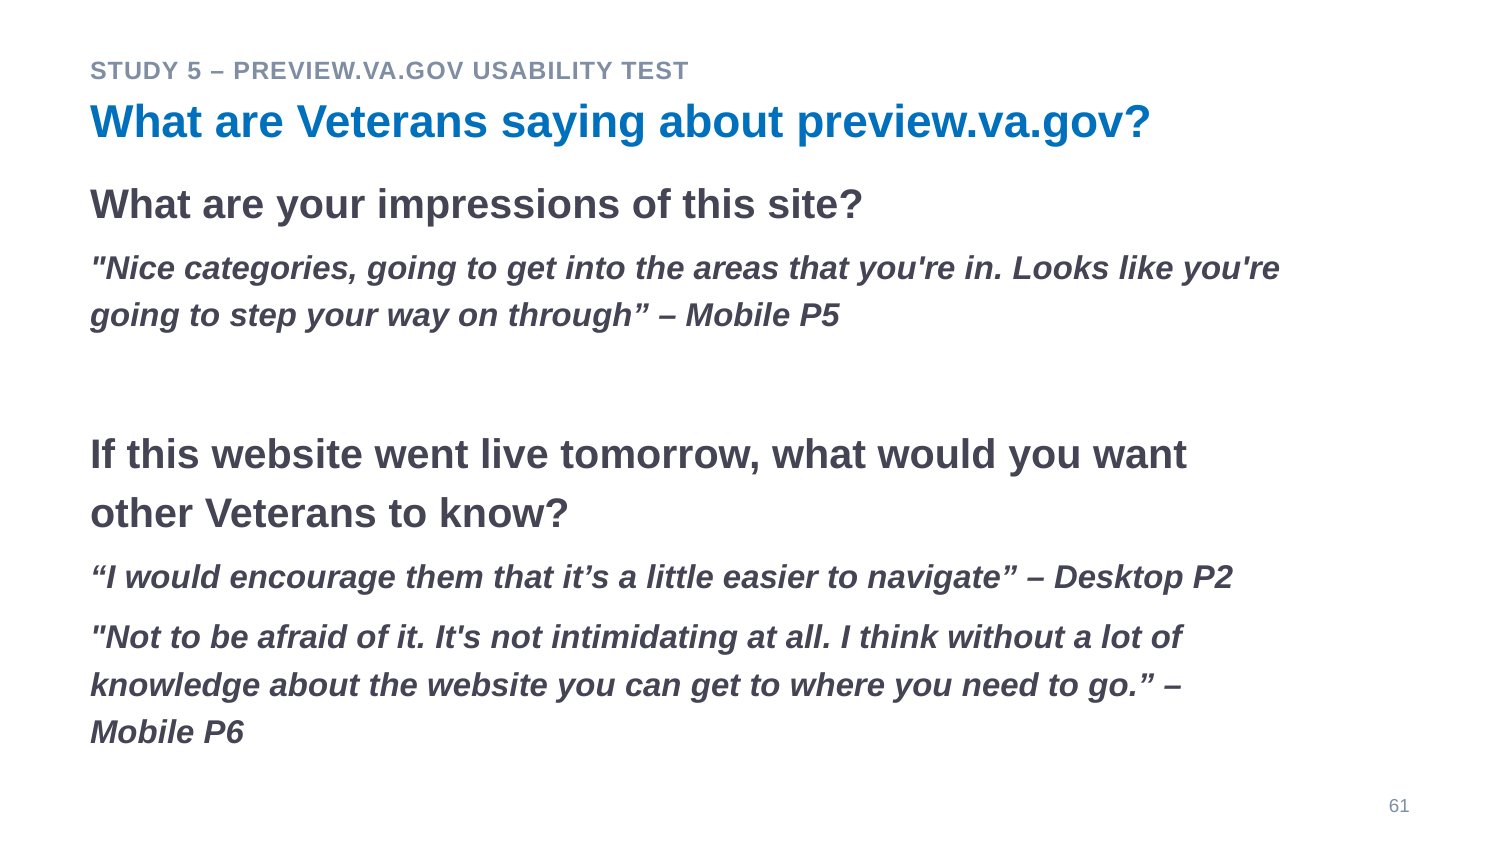

Study 5 – Preview.va.gov Usability Test
# What are Veterans saying about preview.va.gov?
What are your impressions of this site?
"Nice categories, going to get into the areas that you're in. Looks like you're going to step your way on through” – Mobile P5

If this website went live tomorrow, what would you want other Veterans to know?
“I would encourage them that it’s a little easier to navigate” – Desktop P2
"Not to be afraid of it. It's not intimidating at all. I think without a lot of knowledge about the website you can get to where you need to go.” – Mobile P6

61